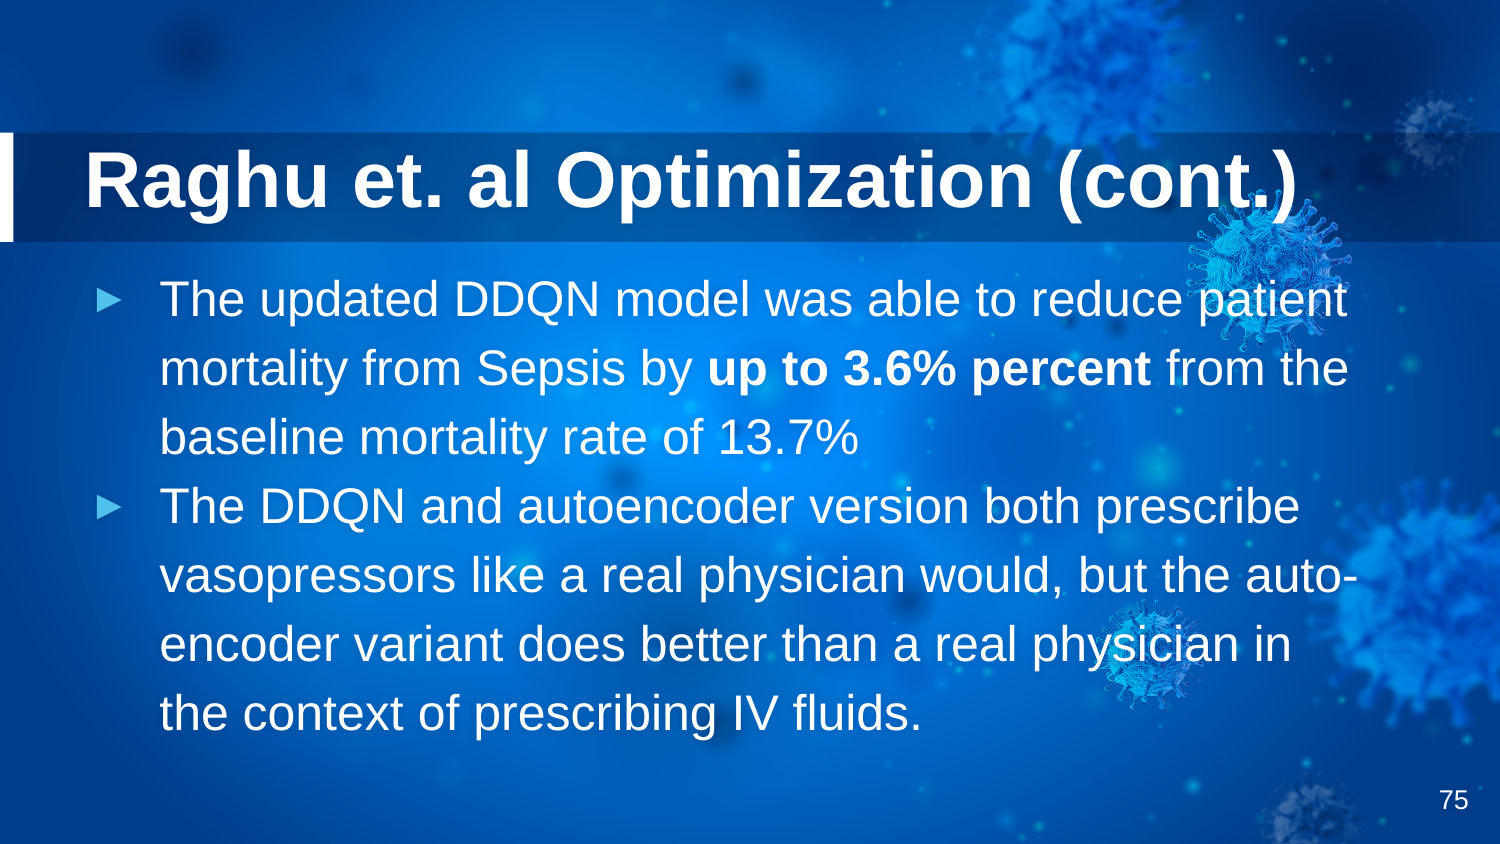

# Raghu et. al Optimization (cont.)
The updated DDQN model was able to reduce patient mortality from Sepsis by up to 3.6% percent from the baseline mortality rate of 13.7%
The DDQN and autoencoder version both prescribe vasopressors like a real physician would, but the auto-encoder variant does better than a real physician in the context of prescribing IV fluids.
75